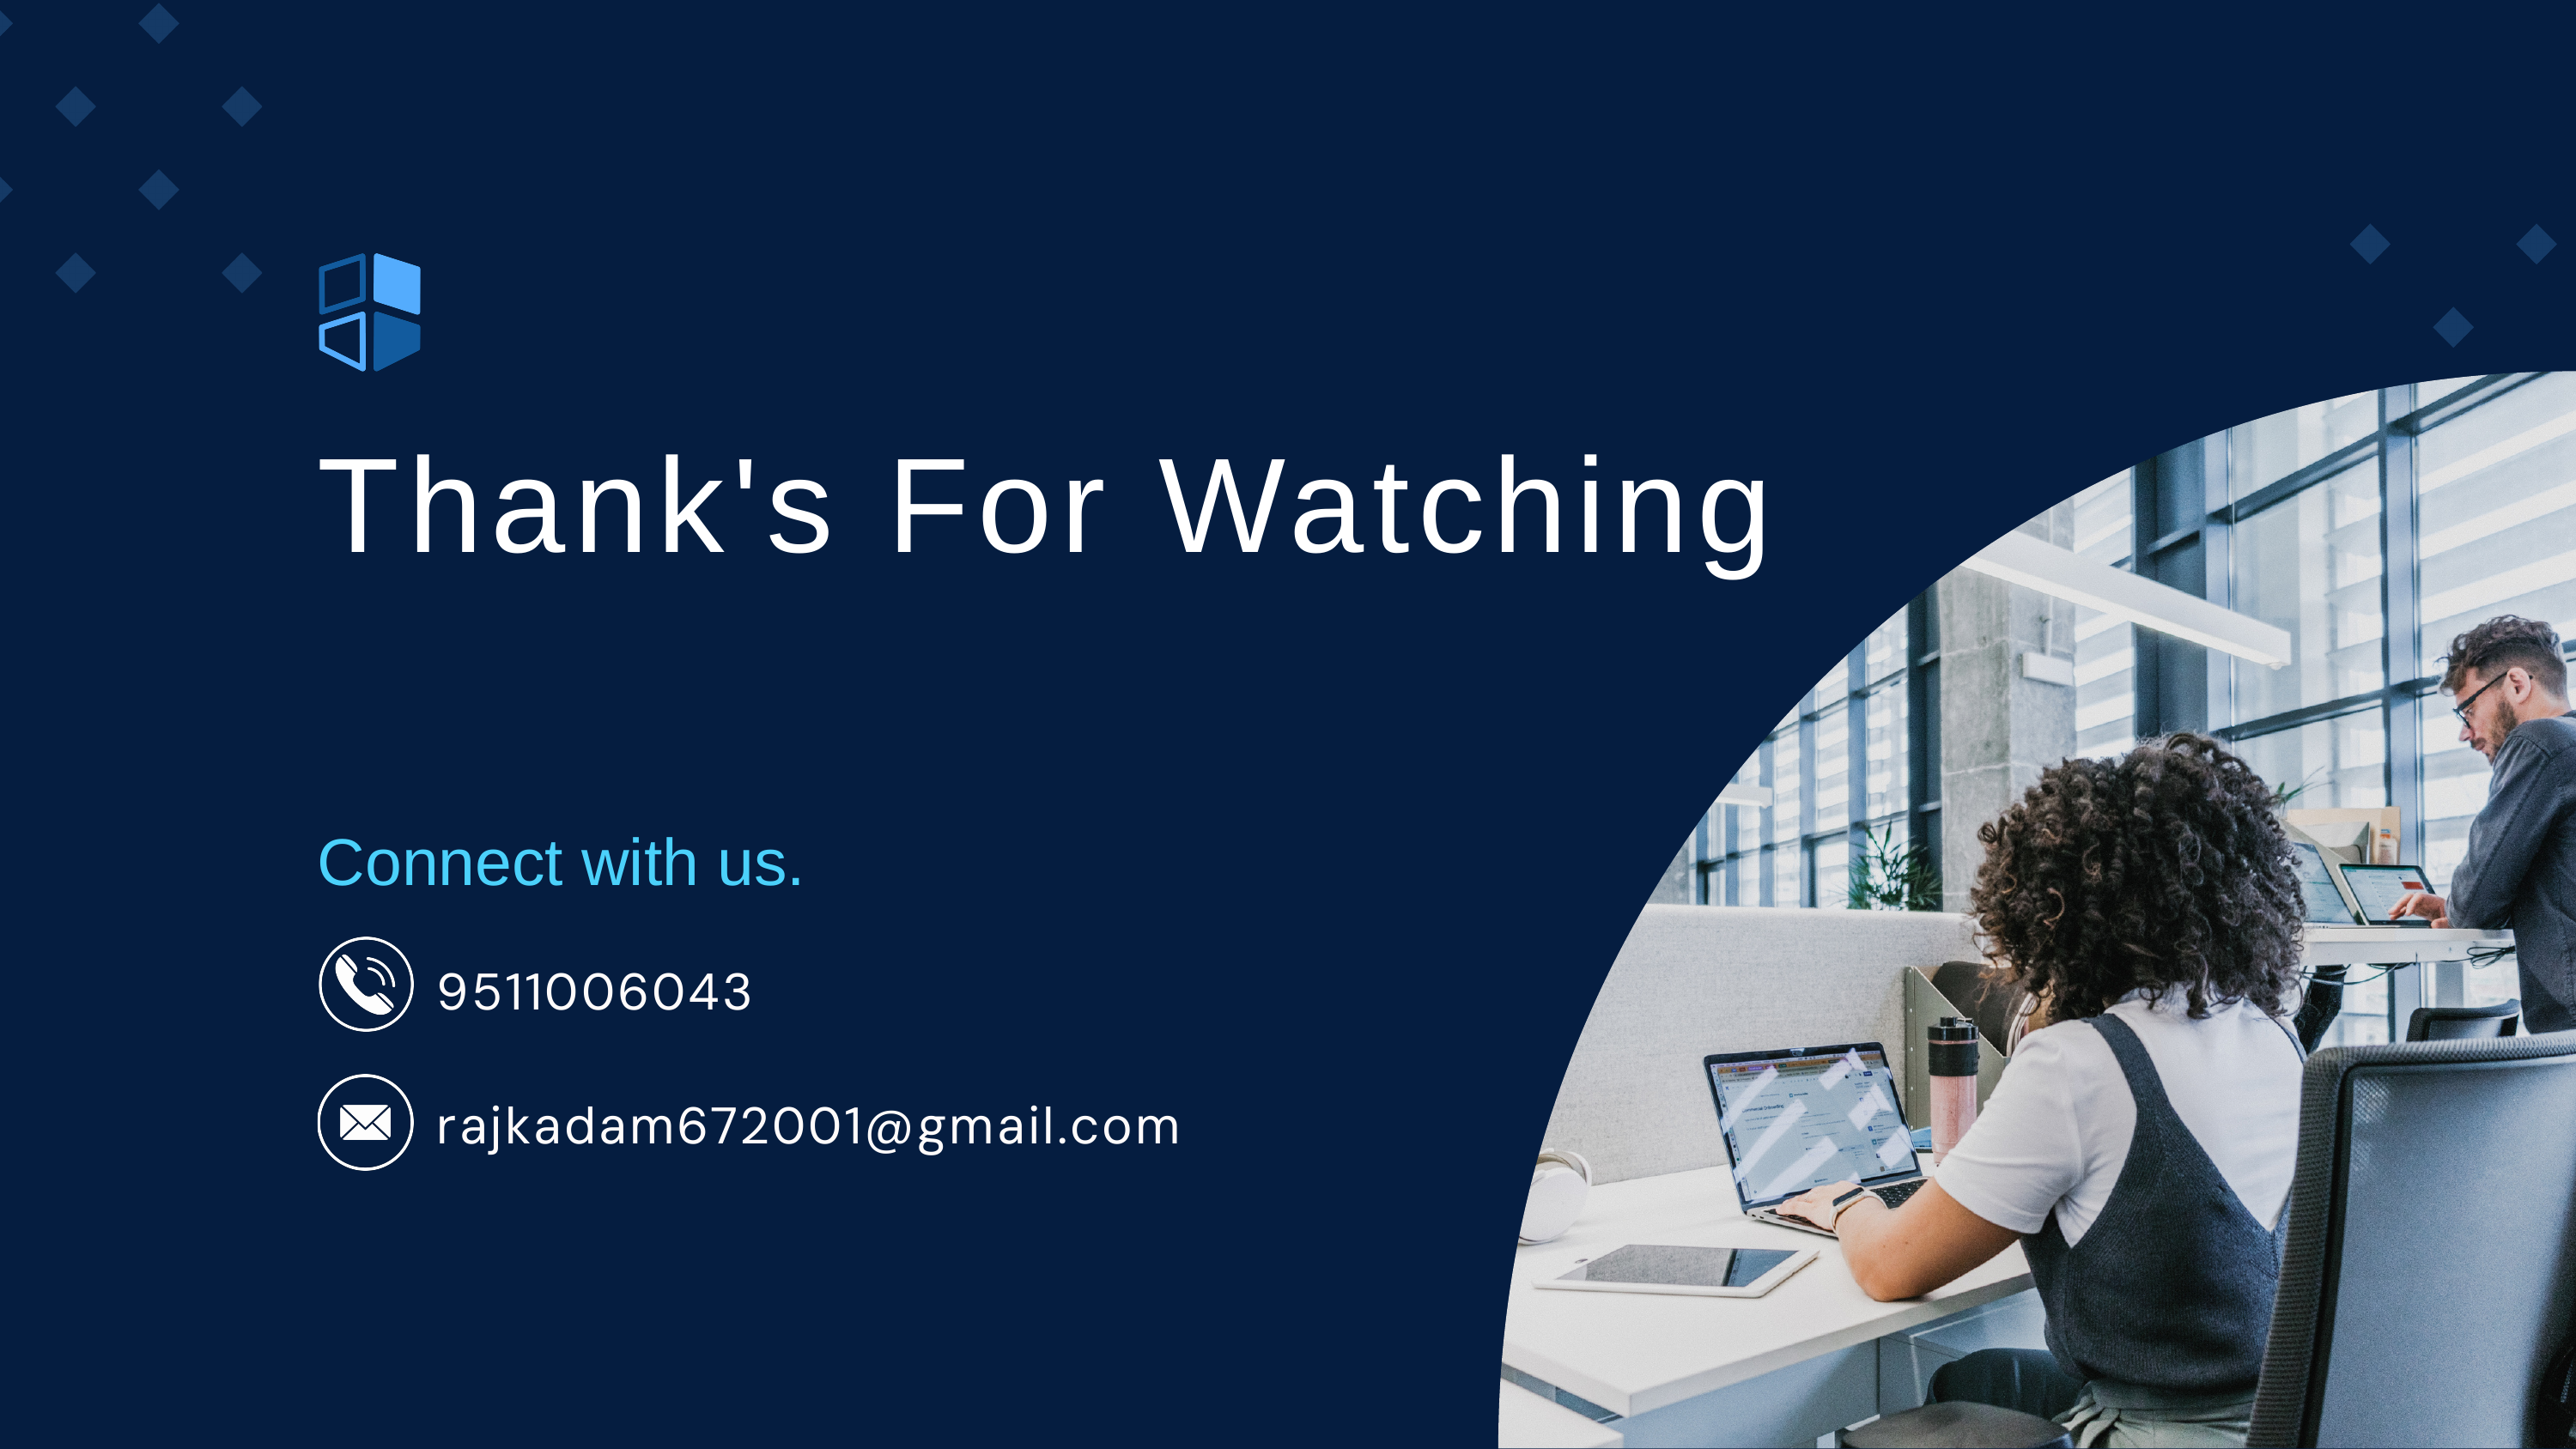

Thank's For Watching
Connect with us.

9511006043

rajkadam672001@gmail.com